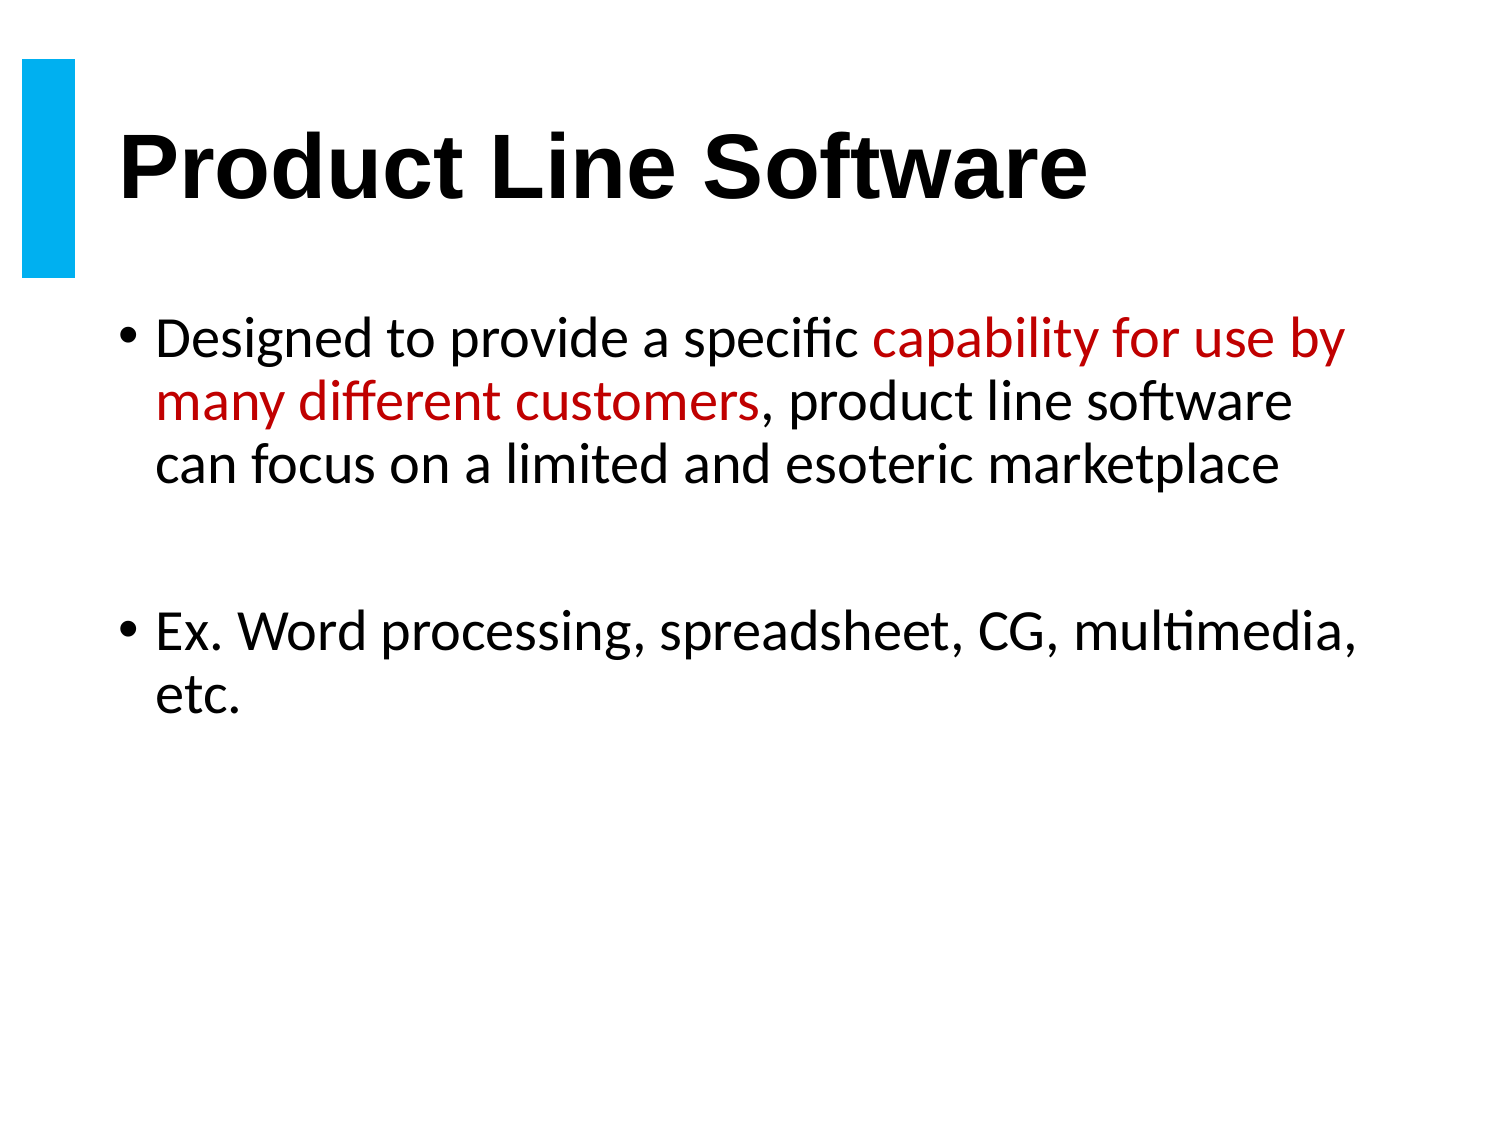

# Product Line Software
Designed to provide a specific capability for use by many different customers, product line software can focus on a limited and esoteric marketplace

Ex. Word processing, spreadsheet, CG, multimedia, etc.